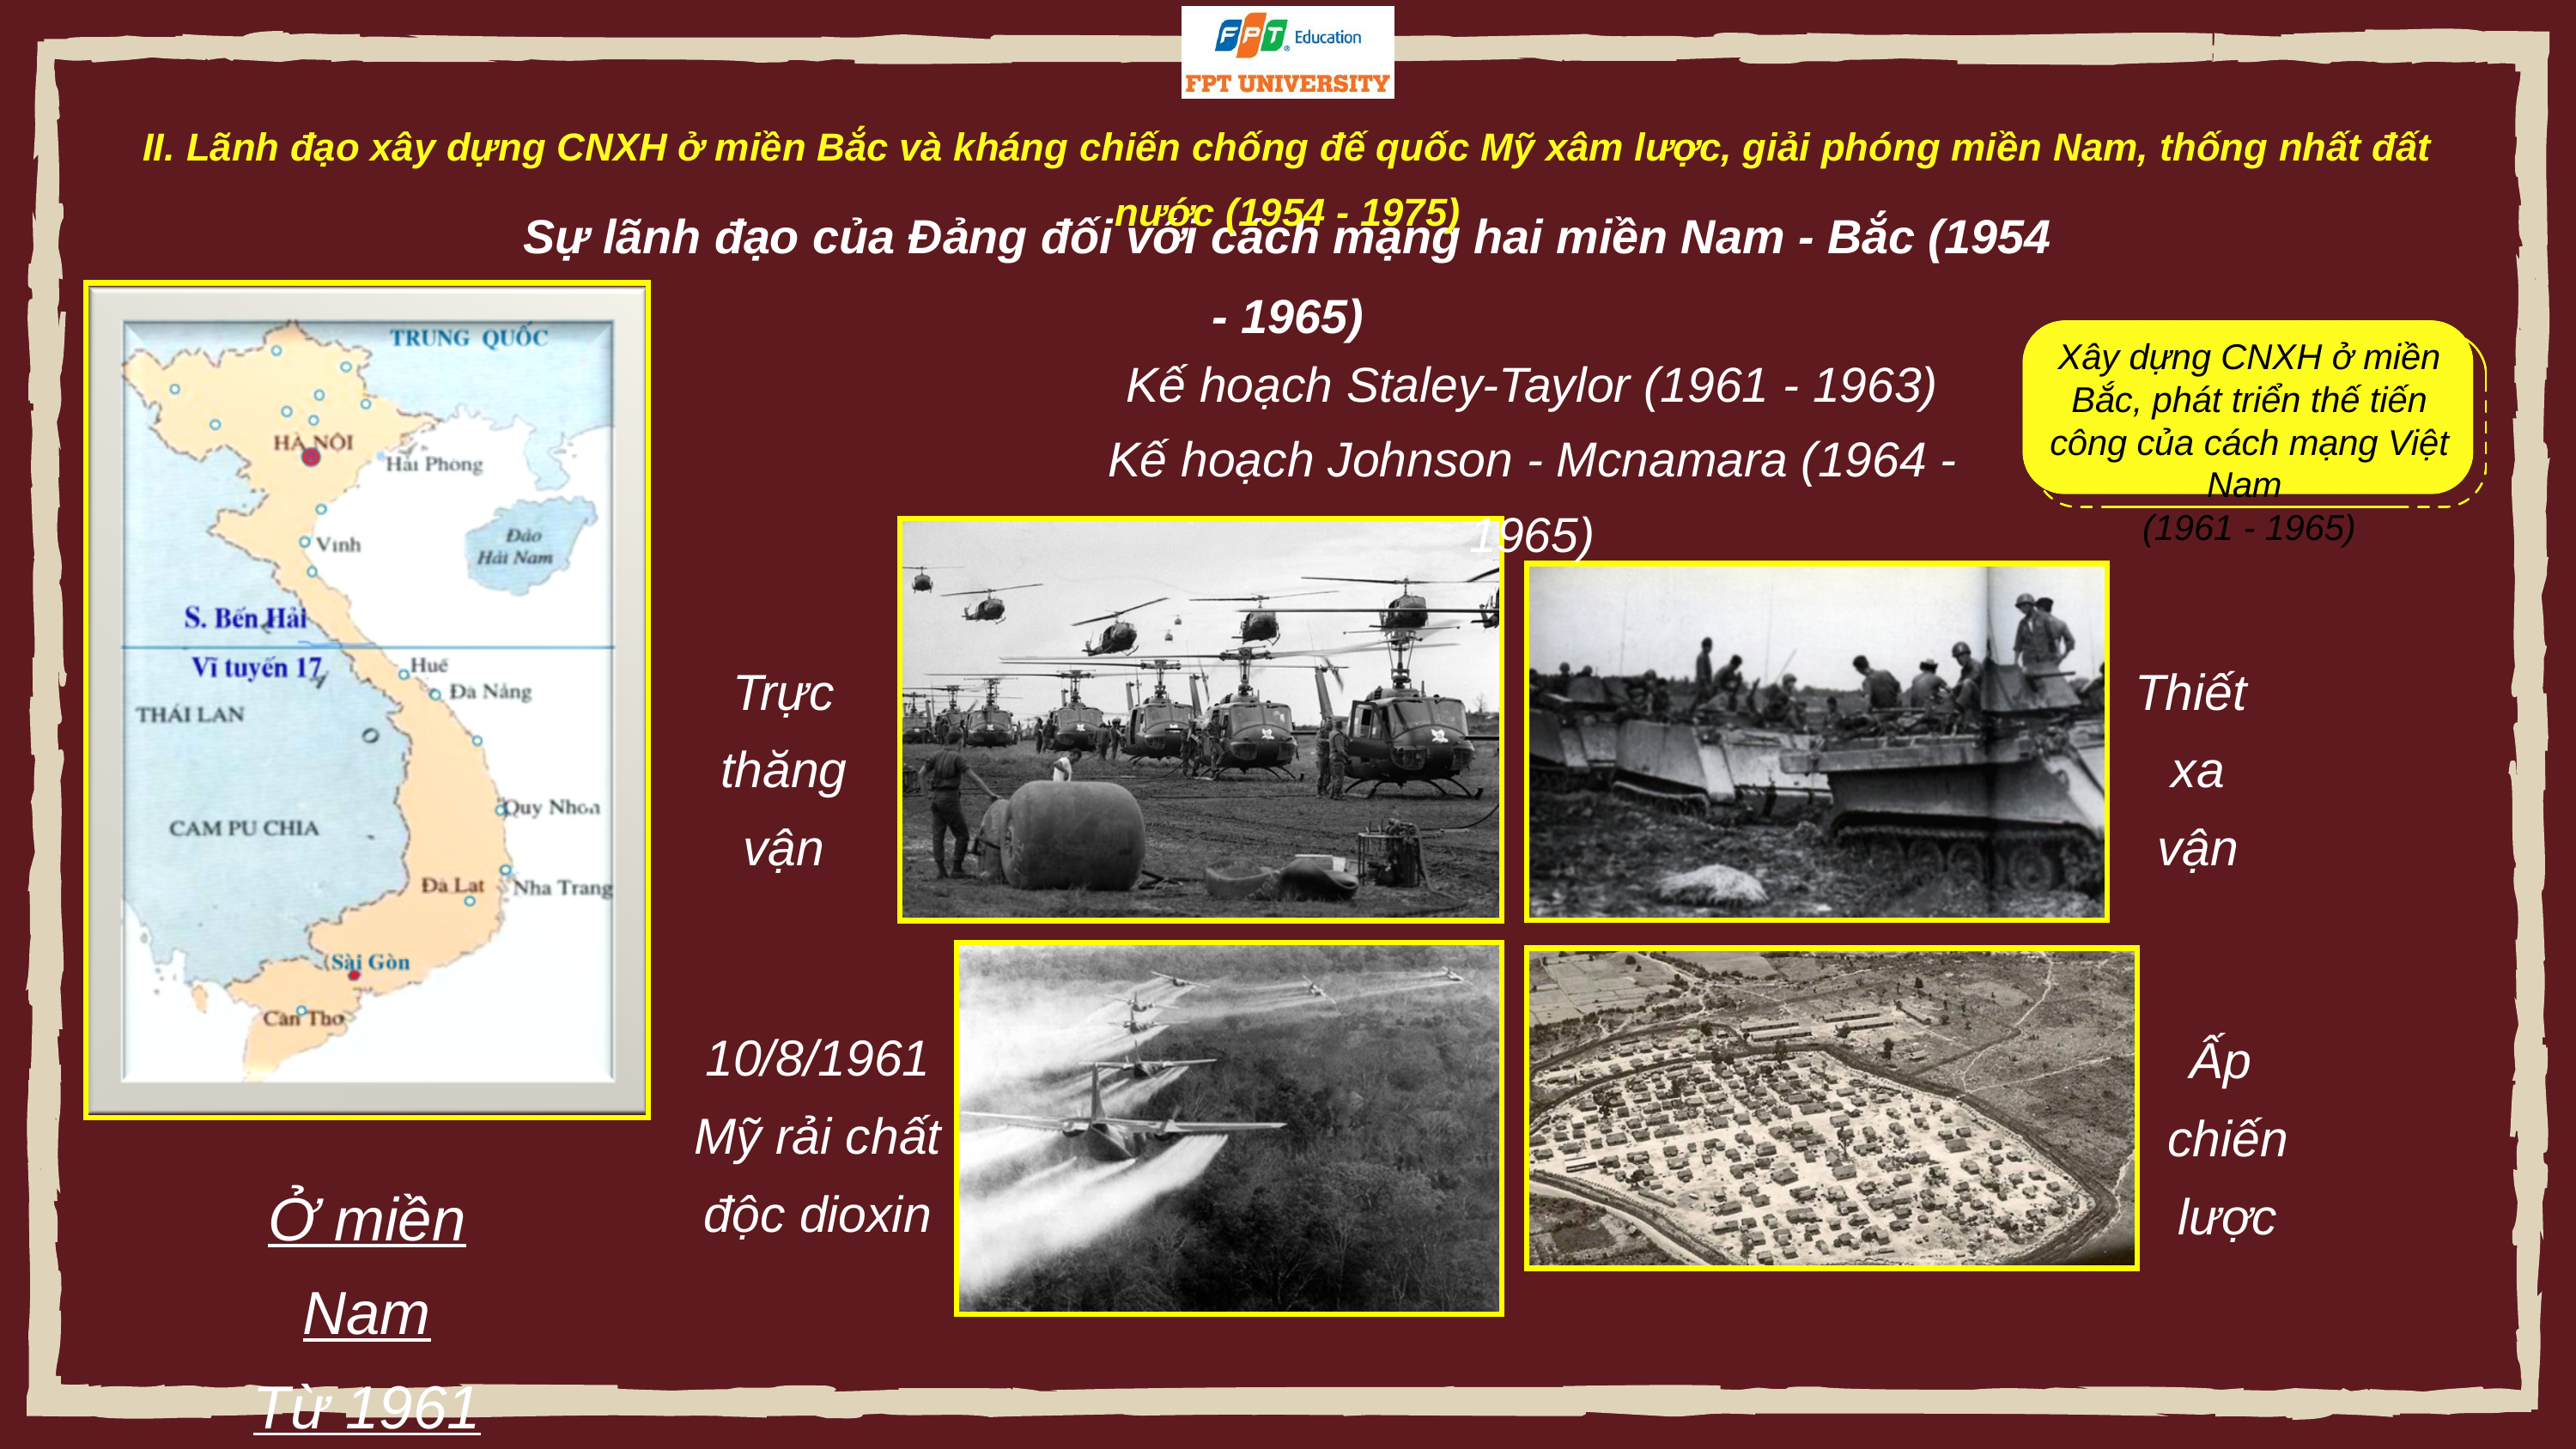

II. Lãnh đạo xây dựng CNXH ở miền Bắc và kháng chiến chống đế quốc Mỹ xâm lược, giải phóng miền Nam, thống nhất đất nước (1954 - 1975)
Sự lãnh đạo của Đảng đối với cách mạng hai miền Nam - Bắc (1954 - 1965)

Xây dựng CNXH ở miền Bắc, phát triển thế tiến công của cách mạng Việt Nam
(1961 - 1965)
Kế hoạch Staley-Taylor (1961 - 1963)
Kế hoạch Johnson - Mcnamara (1964 - 1965)

Trực thăng vận
Thiết
xa
vận

10/8/1961
Mỹ rải chất độc dioxin
Ấp
chiến lược
Ở miền Nam
Từ 1961